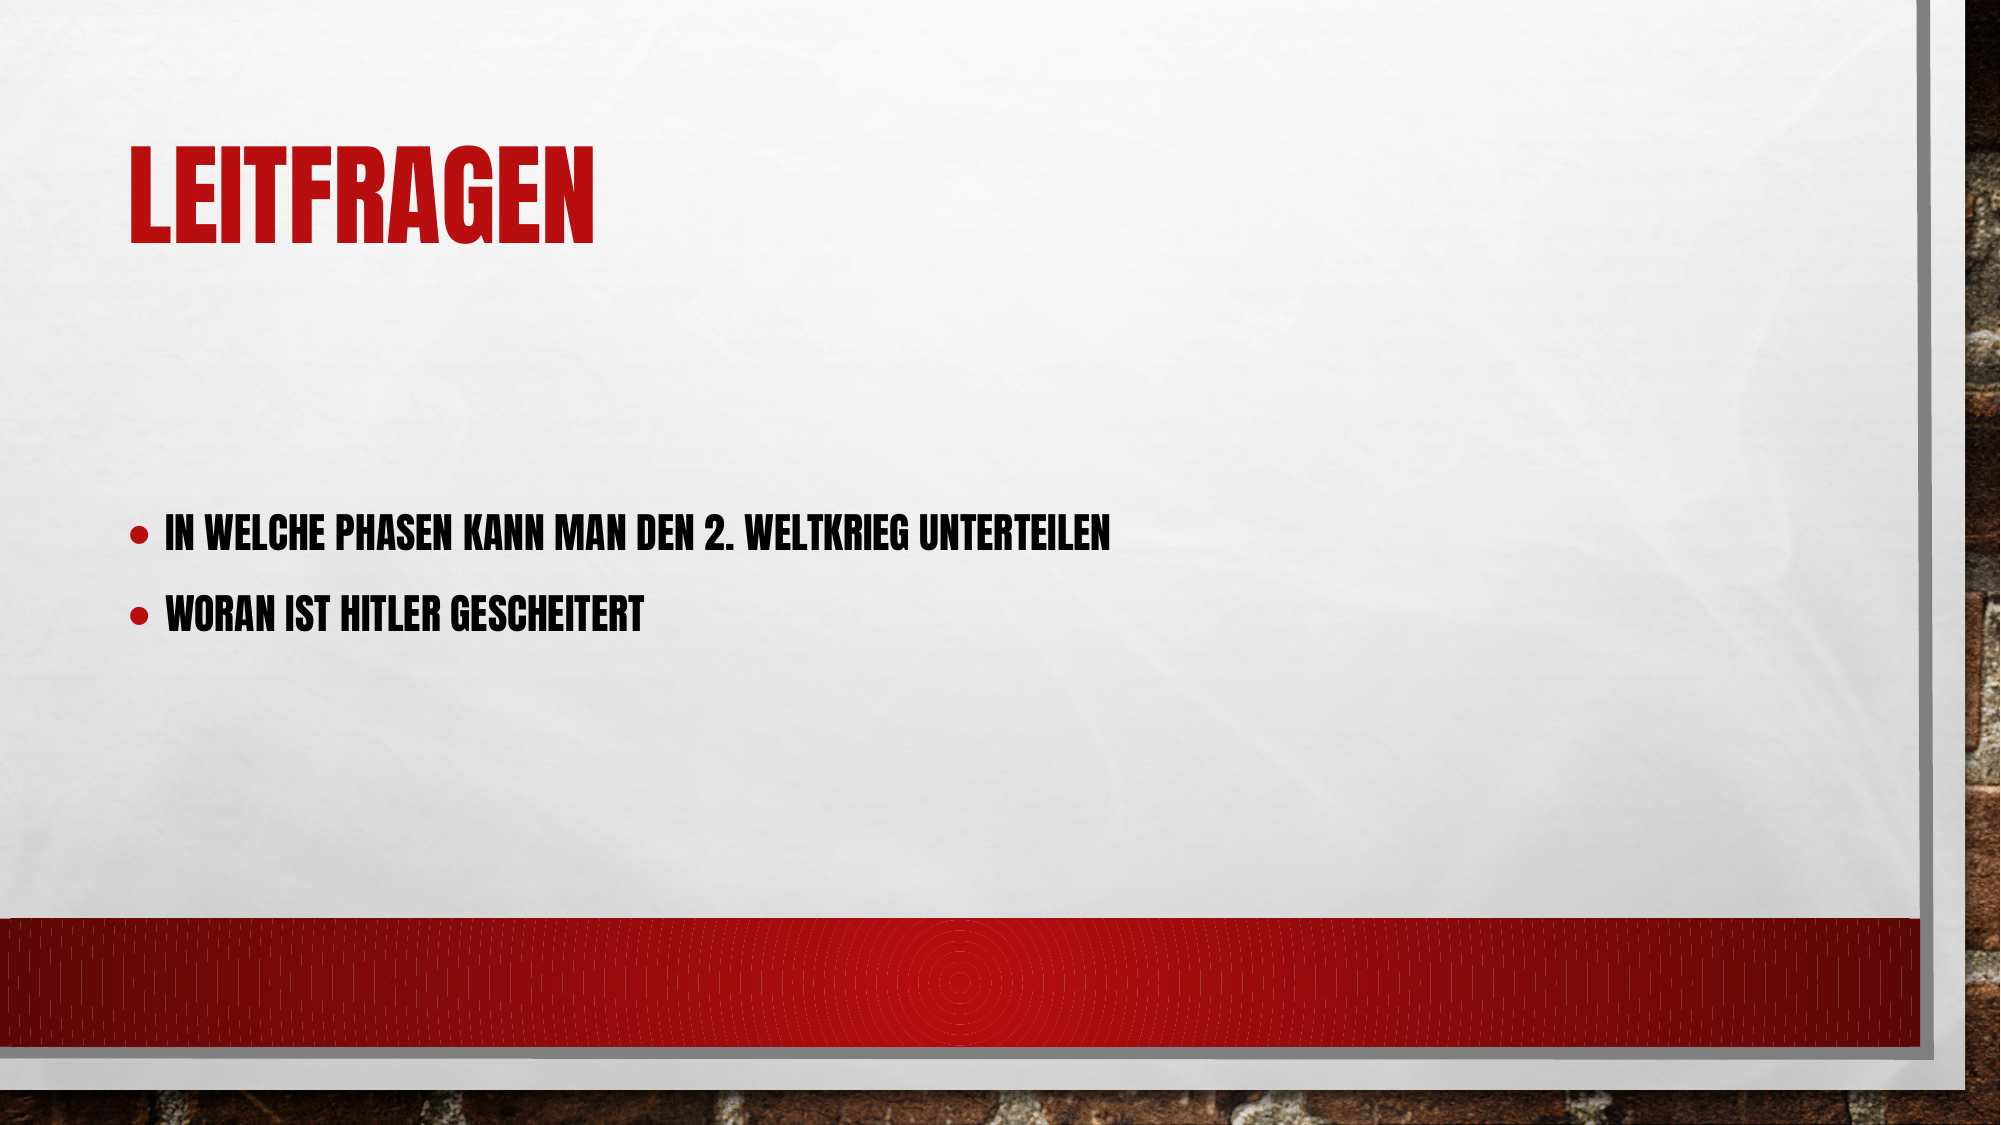

# Leitfragen
In welche Phasen kann man den 2. Weltkrieg unterteilen
Woran ist Hitler gescheitert